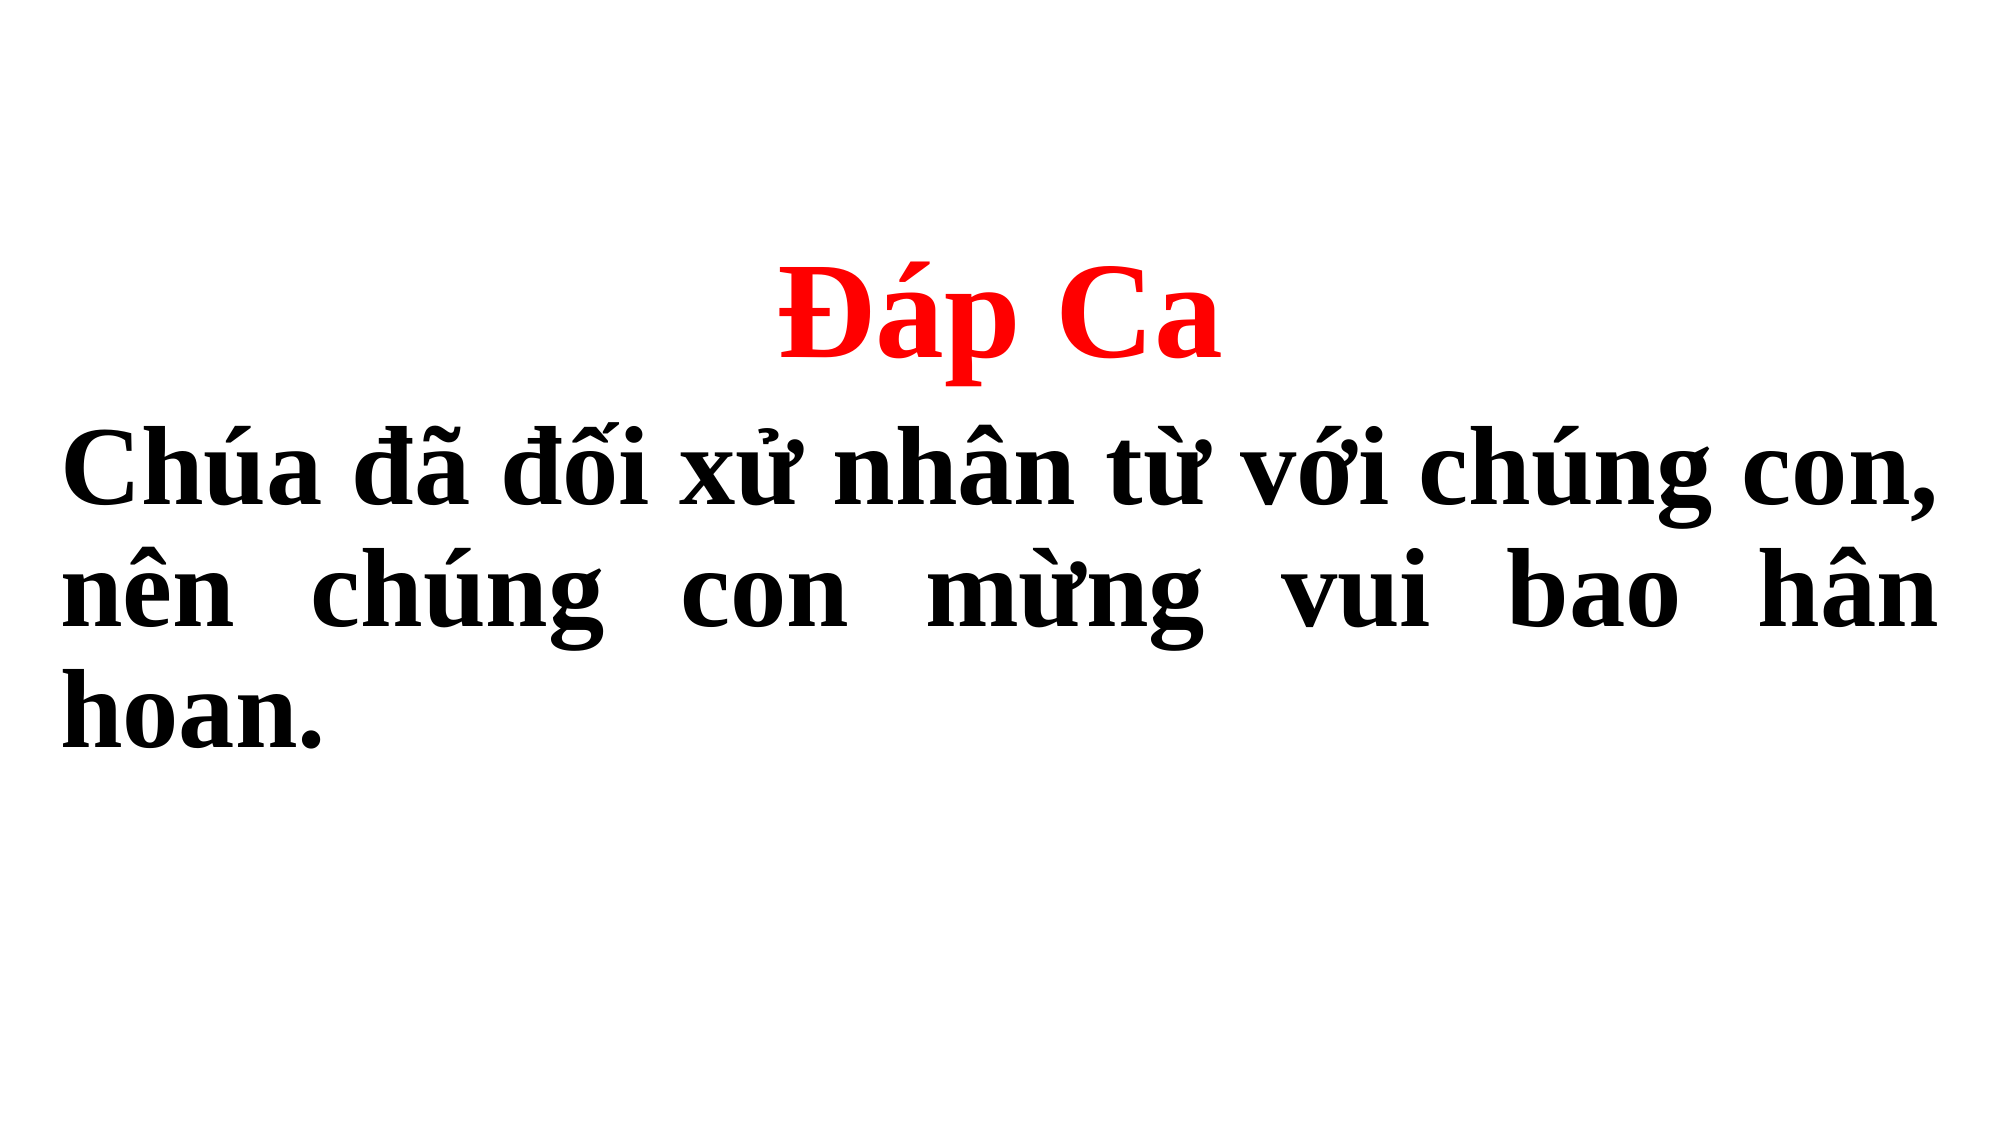

Đáp Ca
Chúa đã đối xử nhân từ với chúng con, nên chúng con mừng vui bao hân hoan.